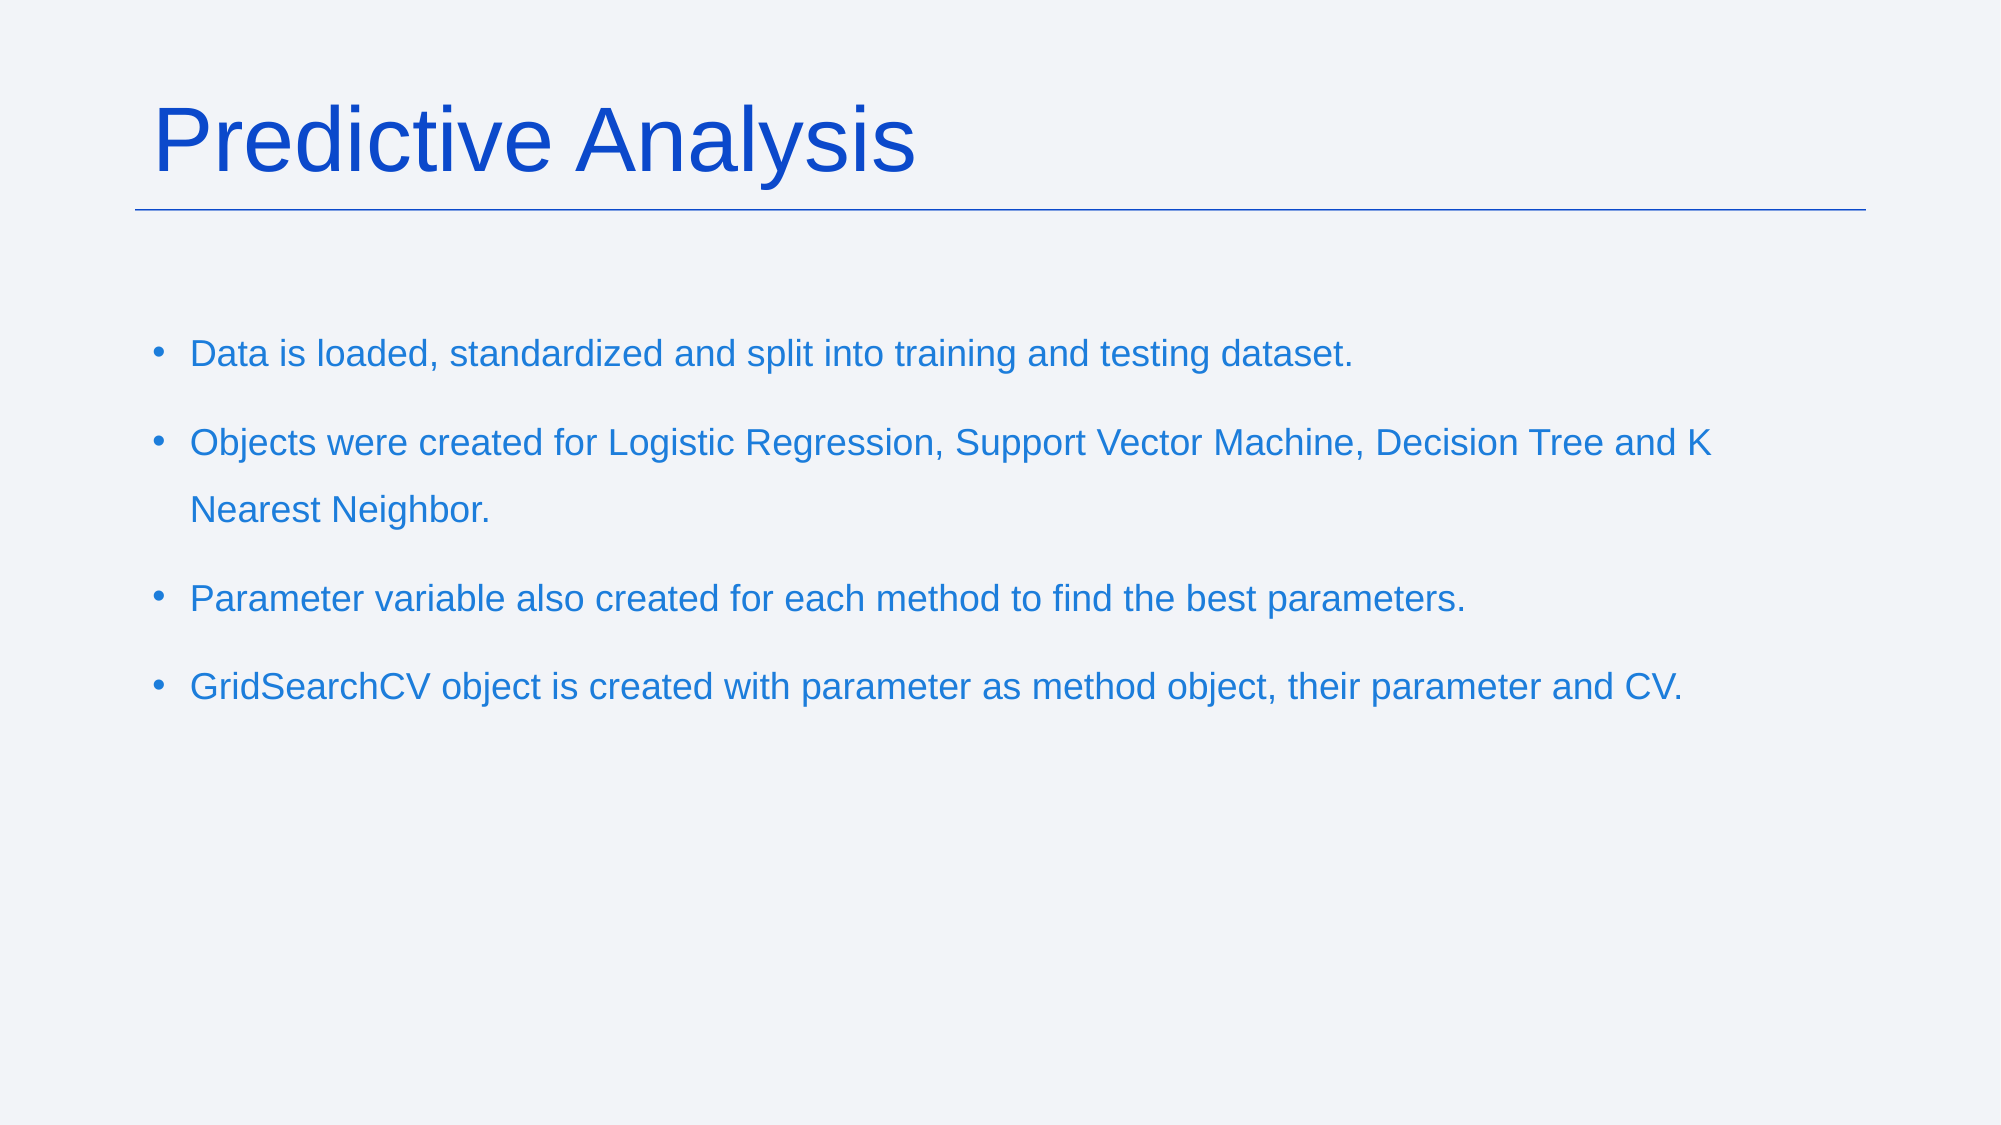

# Predictive Analysis
Data is loaded, standardized and split into training and testing dataset.
Objects were created for Logistic Regression, Support Vector Machine, Decision Tree and K Nearest Neighbor.
Parameter variable also created for each method to find the best parameters.
GridSearchCV object is created with parameter as method object, their parameter and CV.